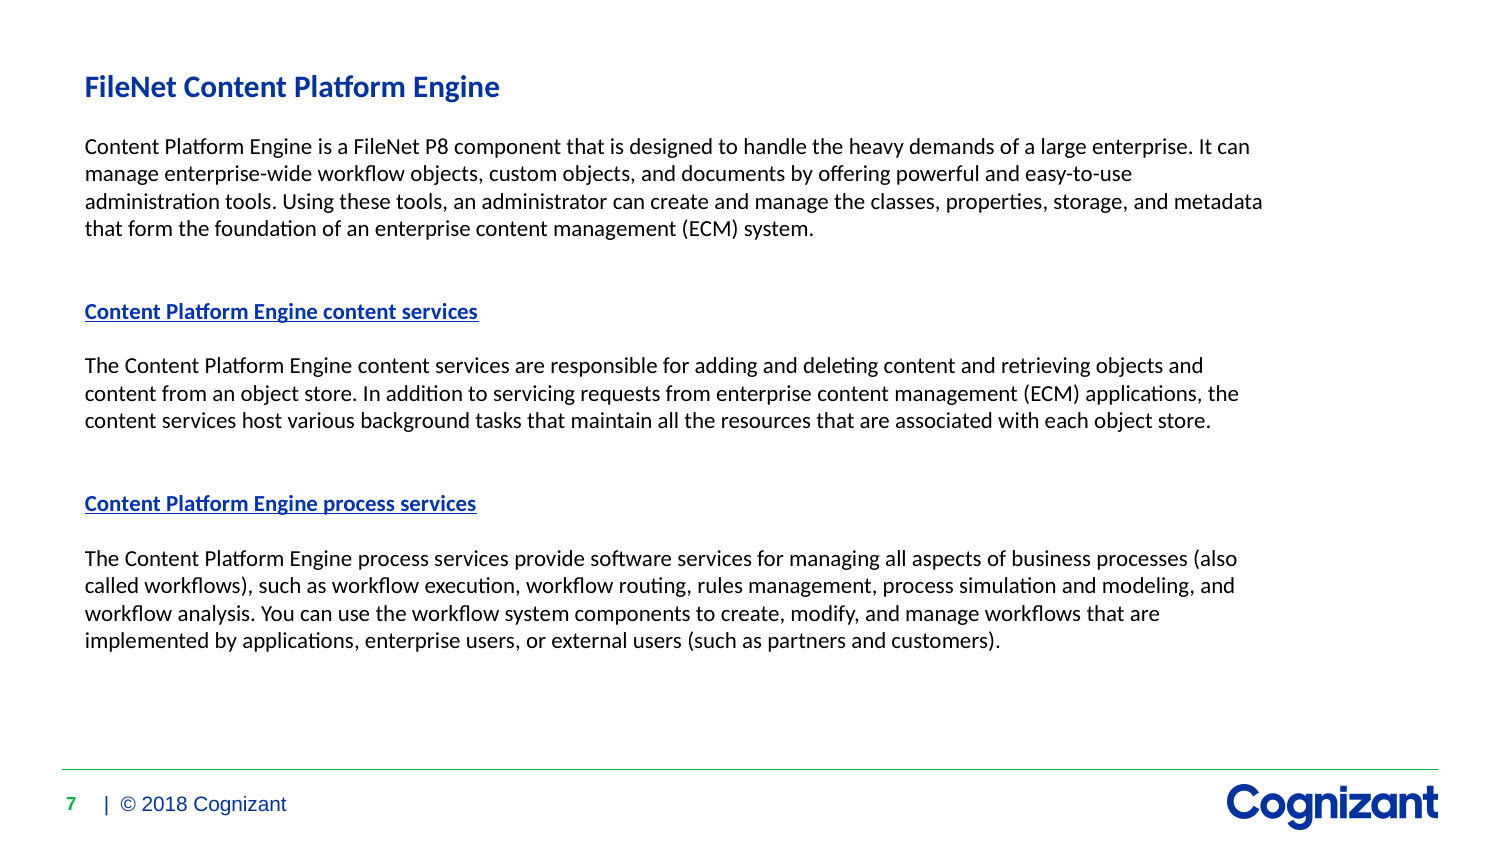

FileNet Content Platform Engine

Content Platform Engine is a FileNet P8 component that is designed to handle the heavy demands of a large enterprise. It can manage enterprise-wide workflow objects, custom objects, and documents by offering powerful and easy-to-use administration tools. Using these tools, an administrator can create and manage the classes, properties, storage, and metadata that form the foundation of an enterprise content management (ECM) system.

Content Platform Engine content services
The Content Platform Engine content services are responsible for adding and deleting content and retrieving objects and content from an object store. In addition to servicing requests from enterprise content management (ECM) applications, the content services host various background tasks that maintain all the resources that are associated with each object store.

Content Platform Engine process services
The Content Platform Engine process services provide software services for managing all aspects of business processes (also called workflows), such as workflow execution, workflow routing, rules management, process simulation and modeling, and workflow analysis. You can use the workflow system components to create, modify, and manage workflows that are implemented by applications, enterprise users, or external users (such as partners and customers).

7